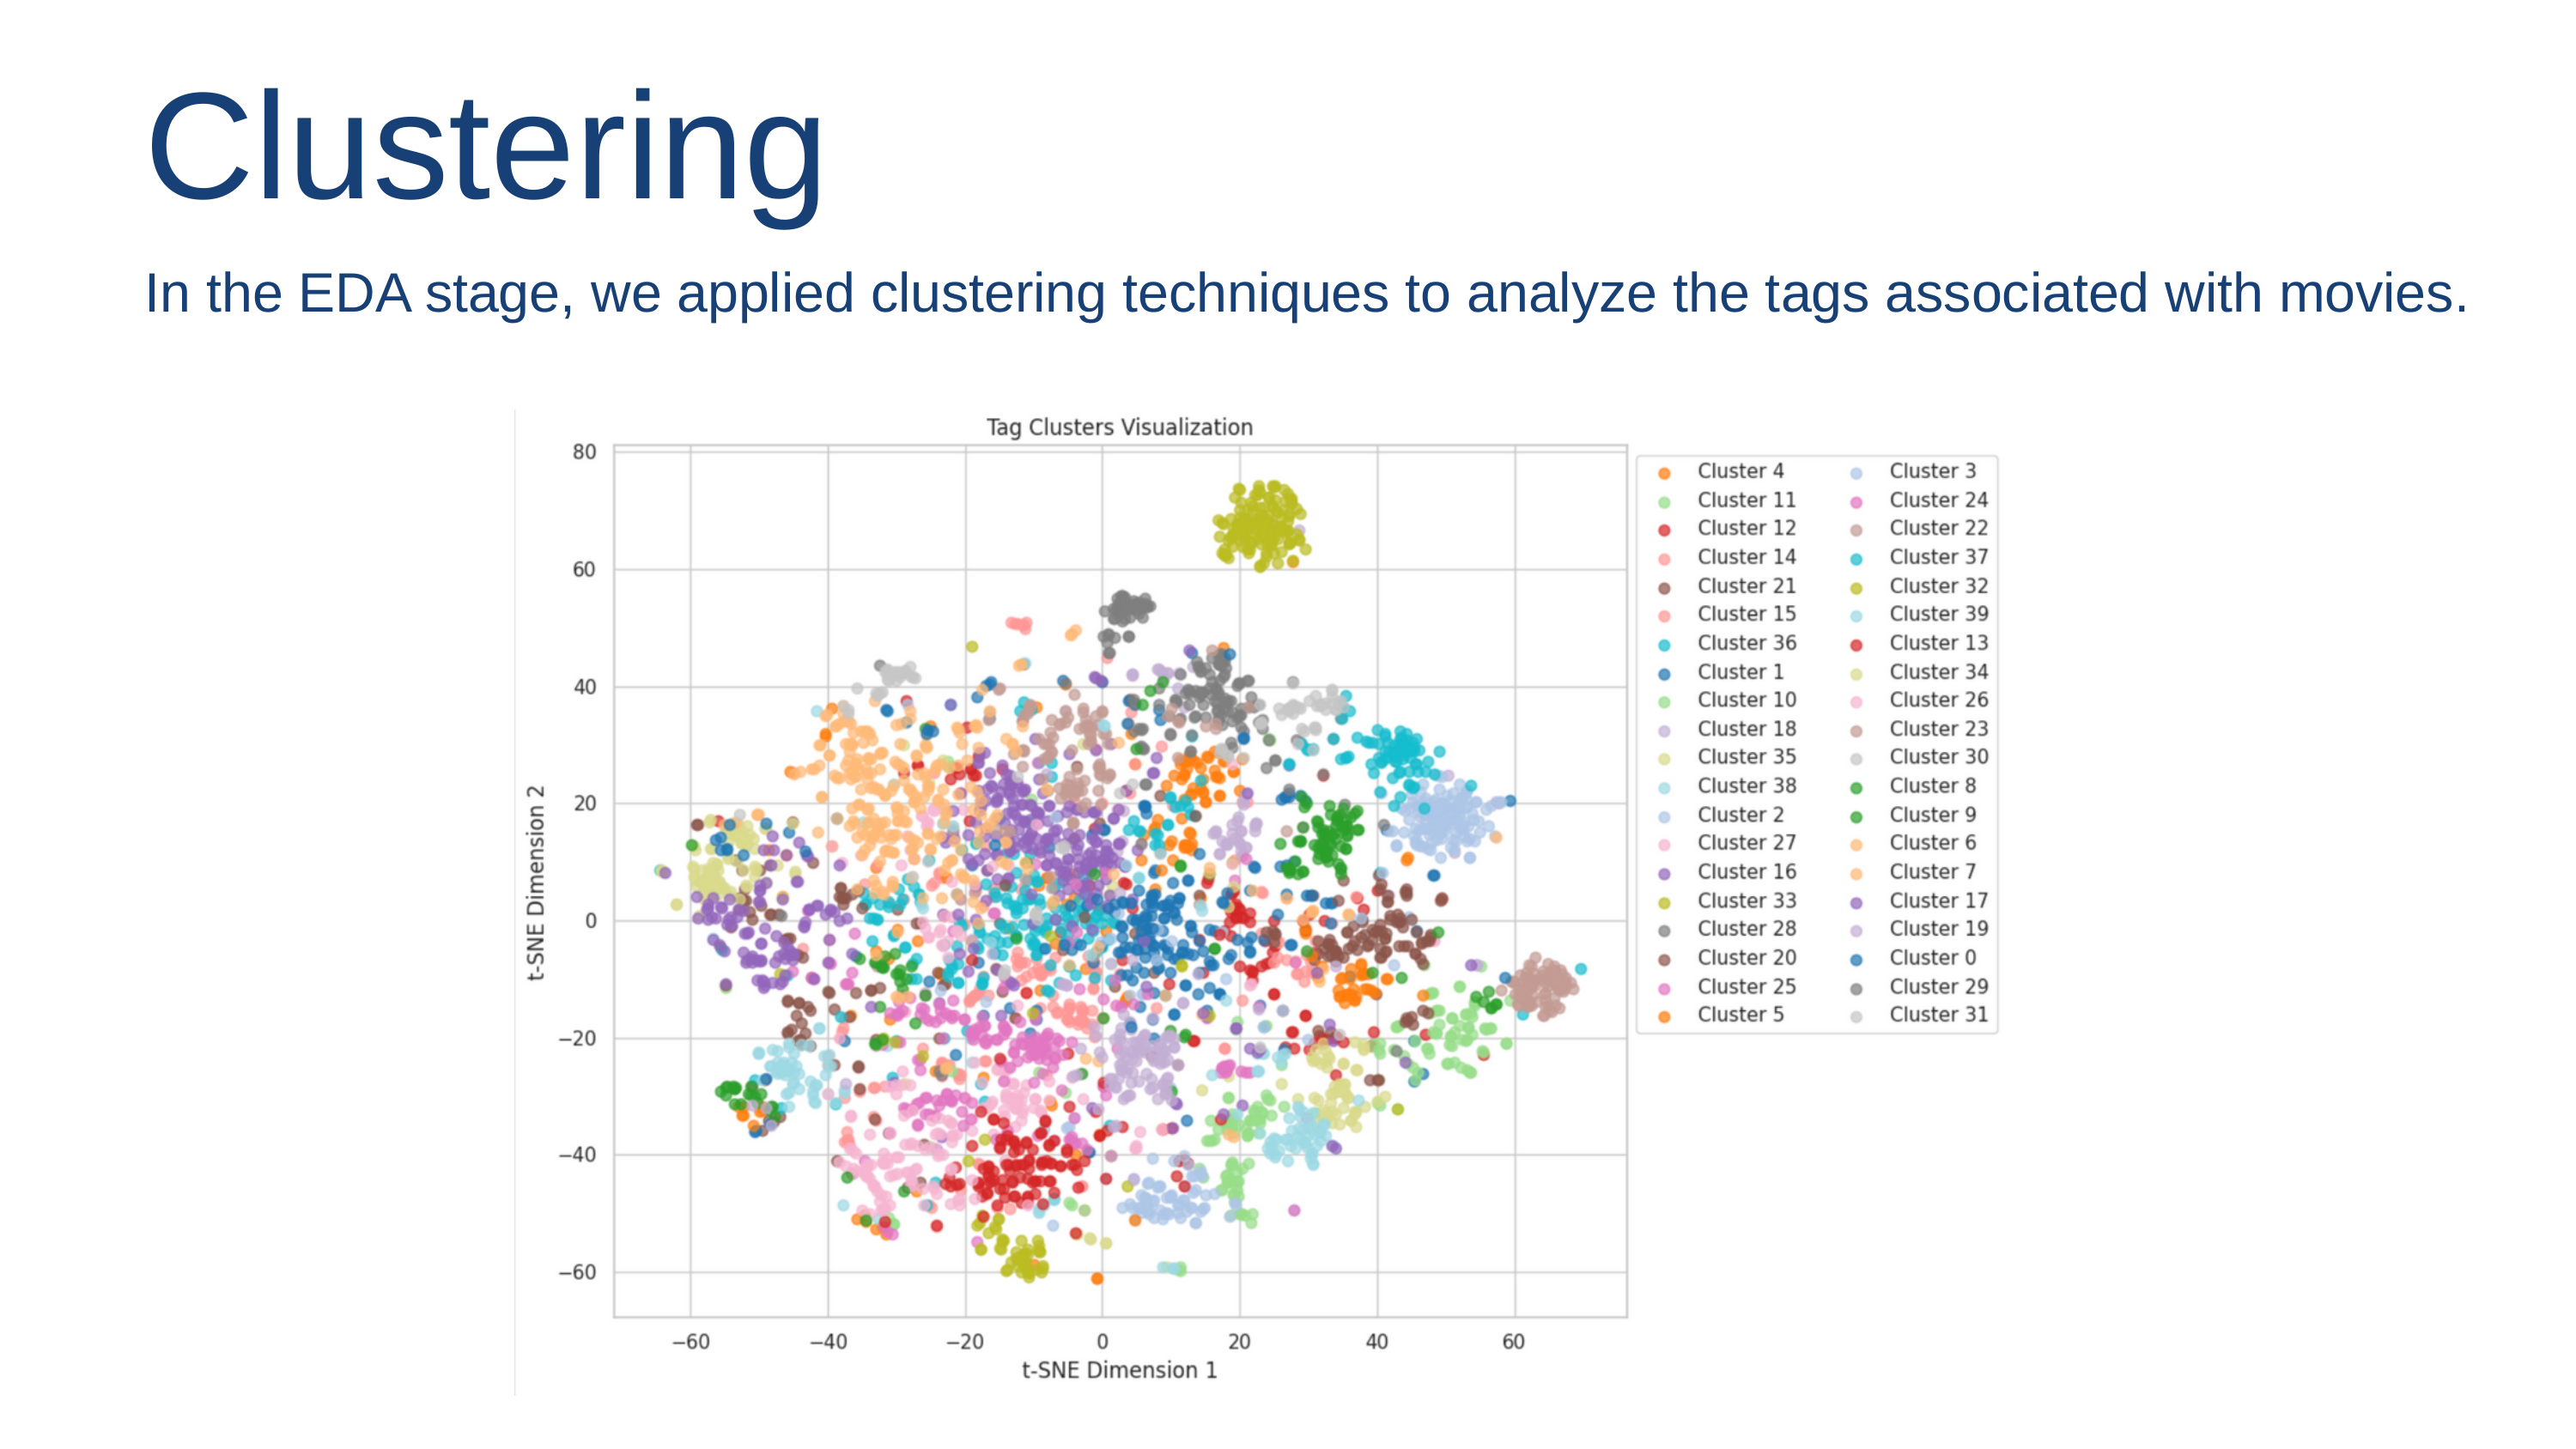

Clustering
In the EDA stage, we applied clustering techniques to analyze the tags associated with movies.